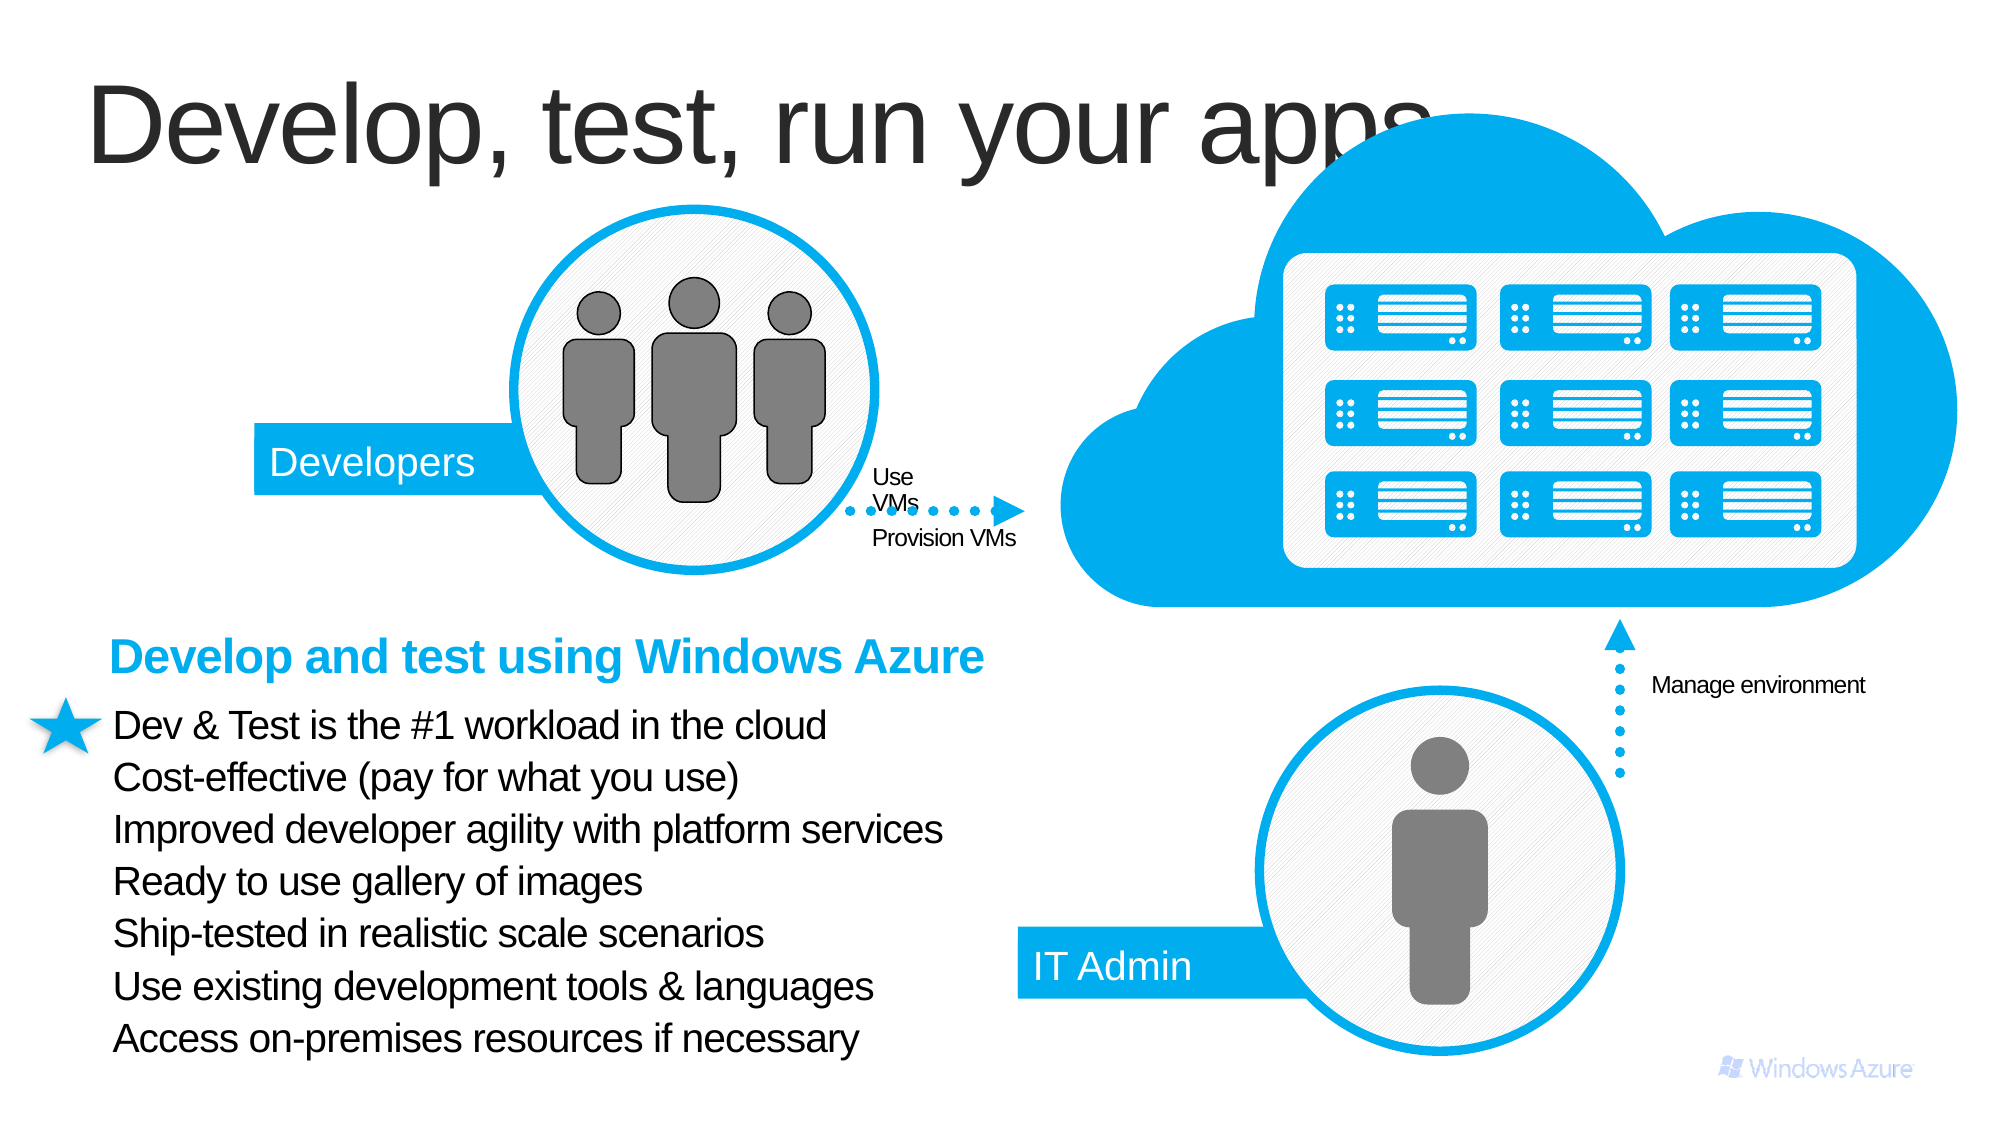

# Develop, test, run your apps

Developers
Use VMs
Provision VMs
Develop and test using Windows Azure
Manage environment
Dev & Test is the #1 workload in the cloud
Cost-effective (pay for what you use)
Improved developer agility with platform services
Ready to use gallery of images
Ship-tested in realistic scale scenarios
Use existing development tools & languages
Access on-premises resources if necessary

IT Admin